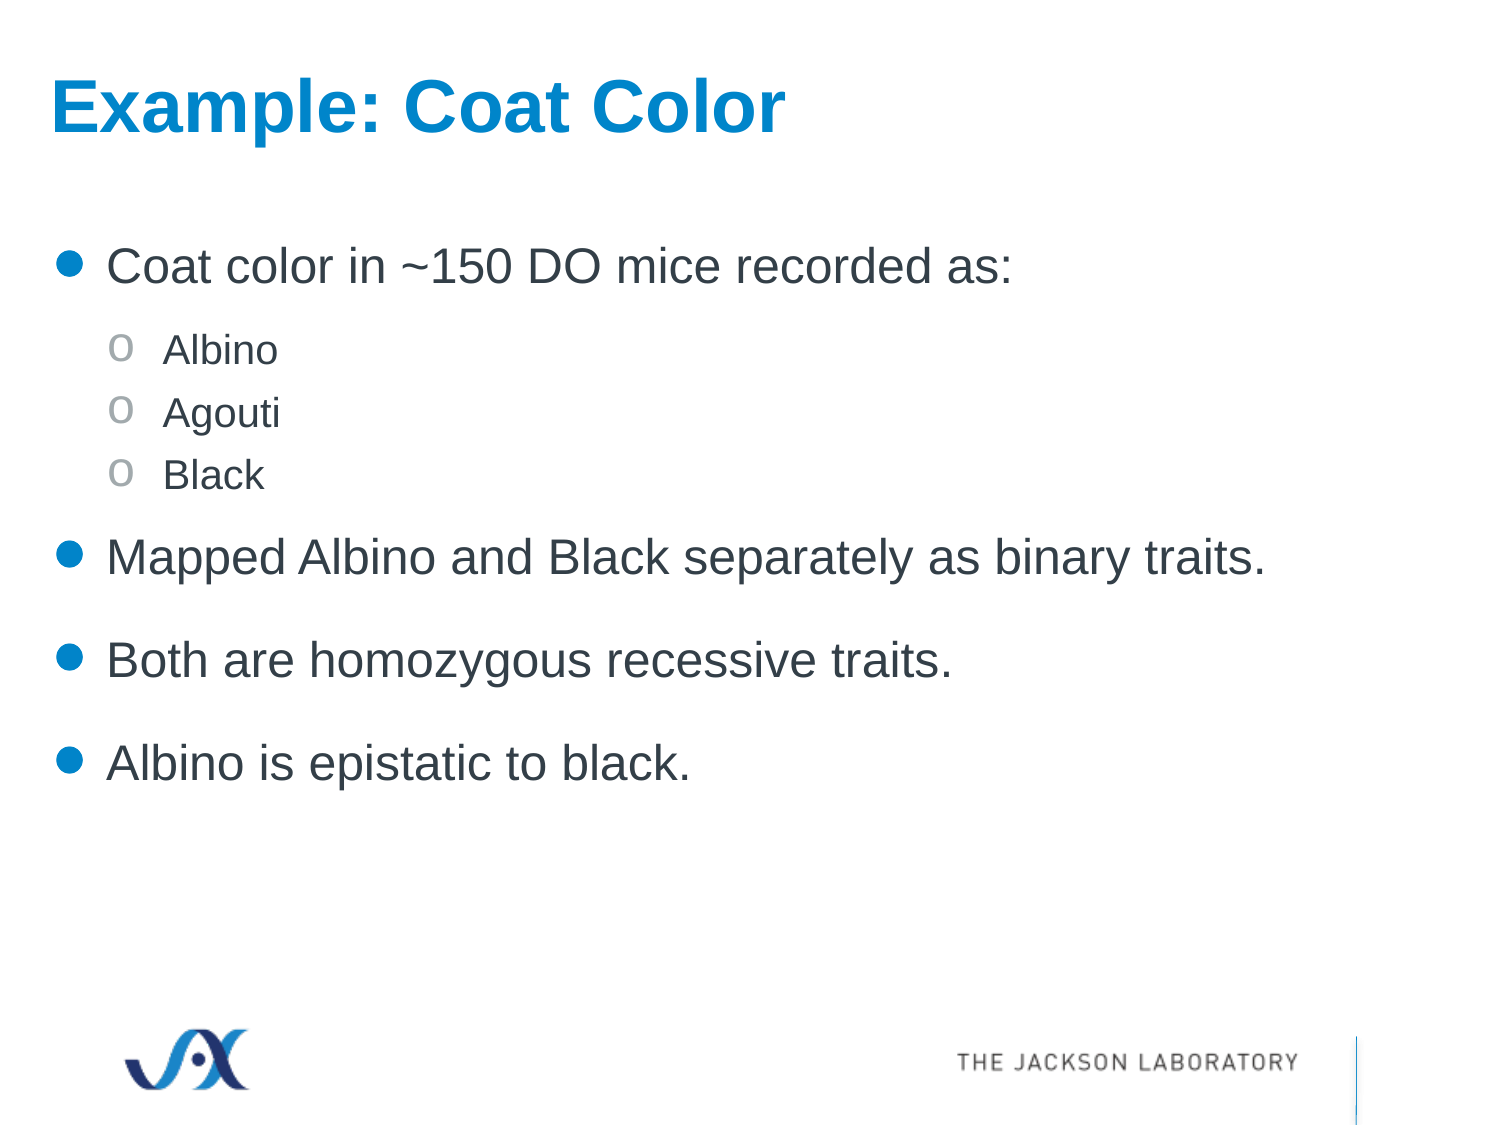

# Example: Coat Color
Coat color in ~150 DO mice recorded as:
Albino
Agouti
Black
Mapped Albino and Black separately as binary traits.
Both are homozygous recessive traits.
Albino is epistatic to black.